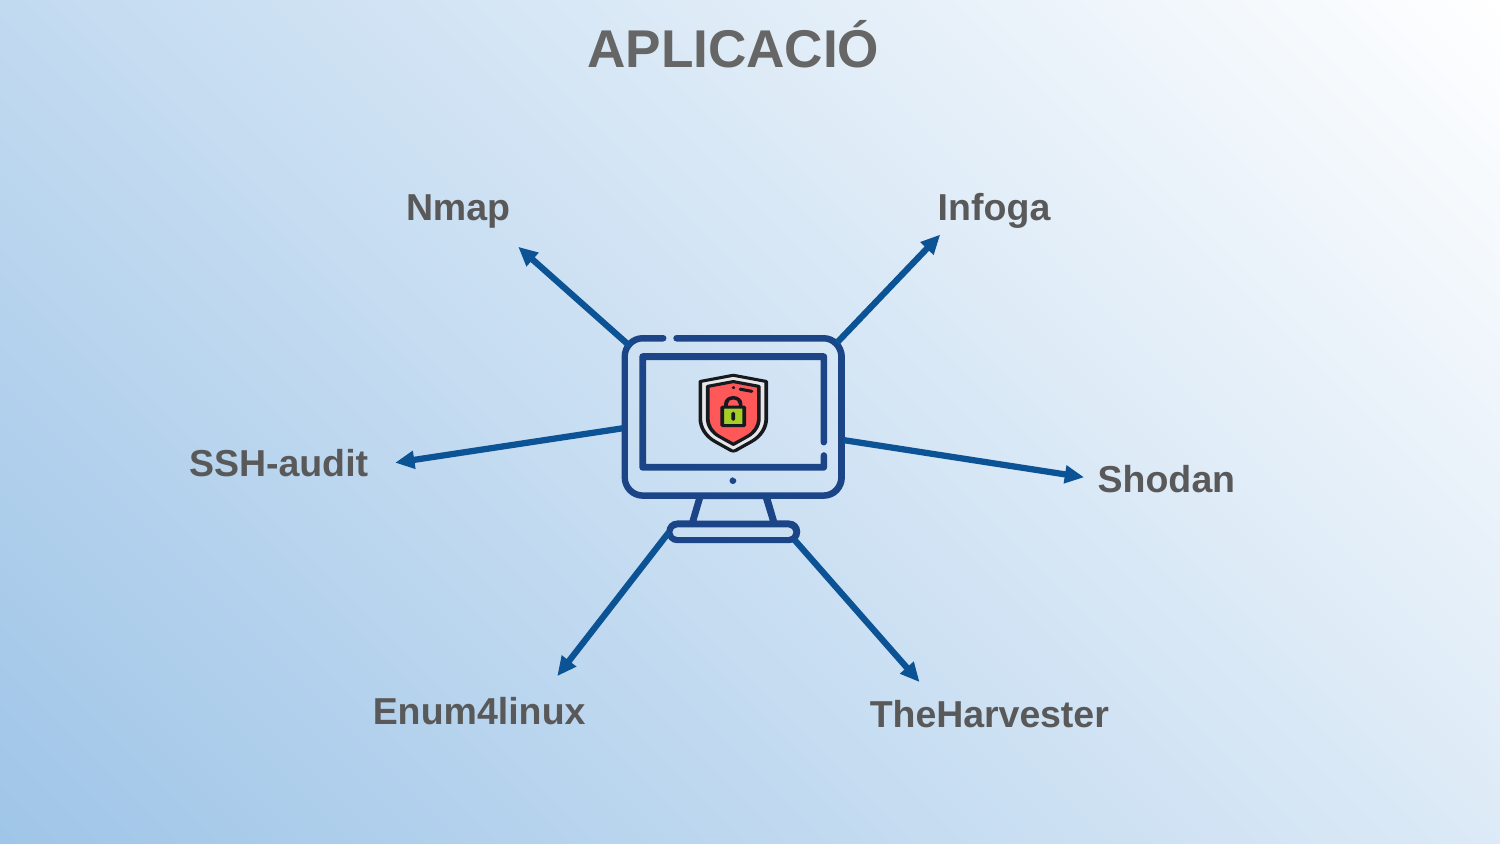

# APLICACIÓ
Nmap
Infoga

SSH-audit
Shodan
Enum4linux
TheHarvester